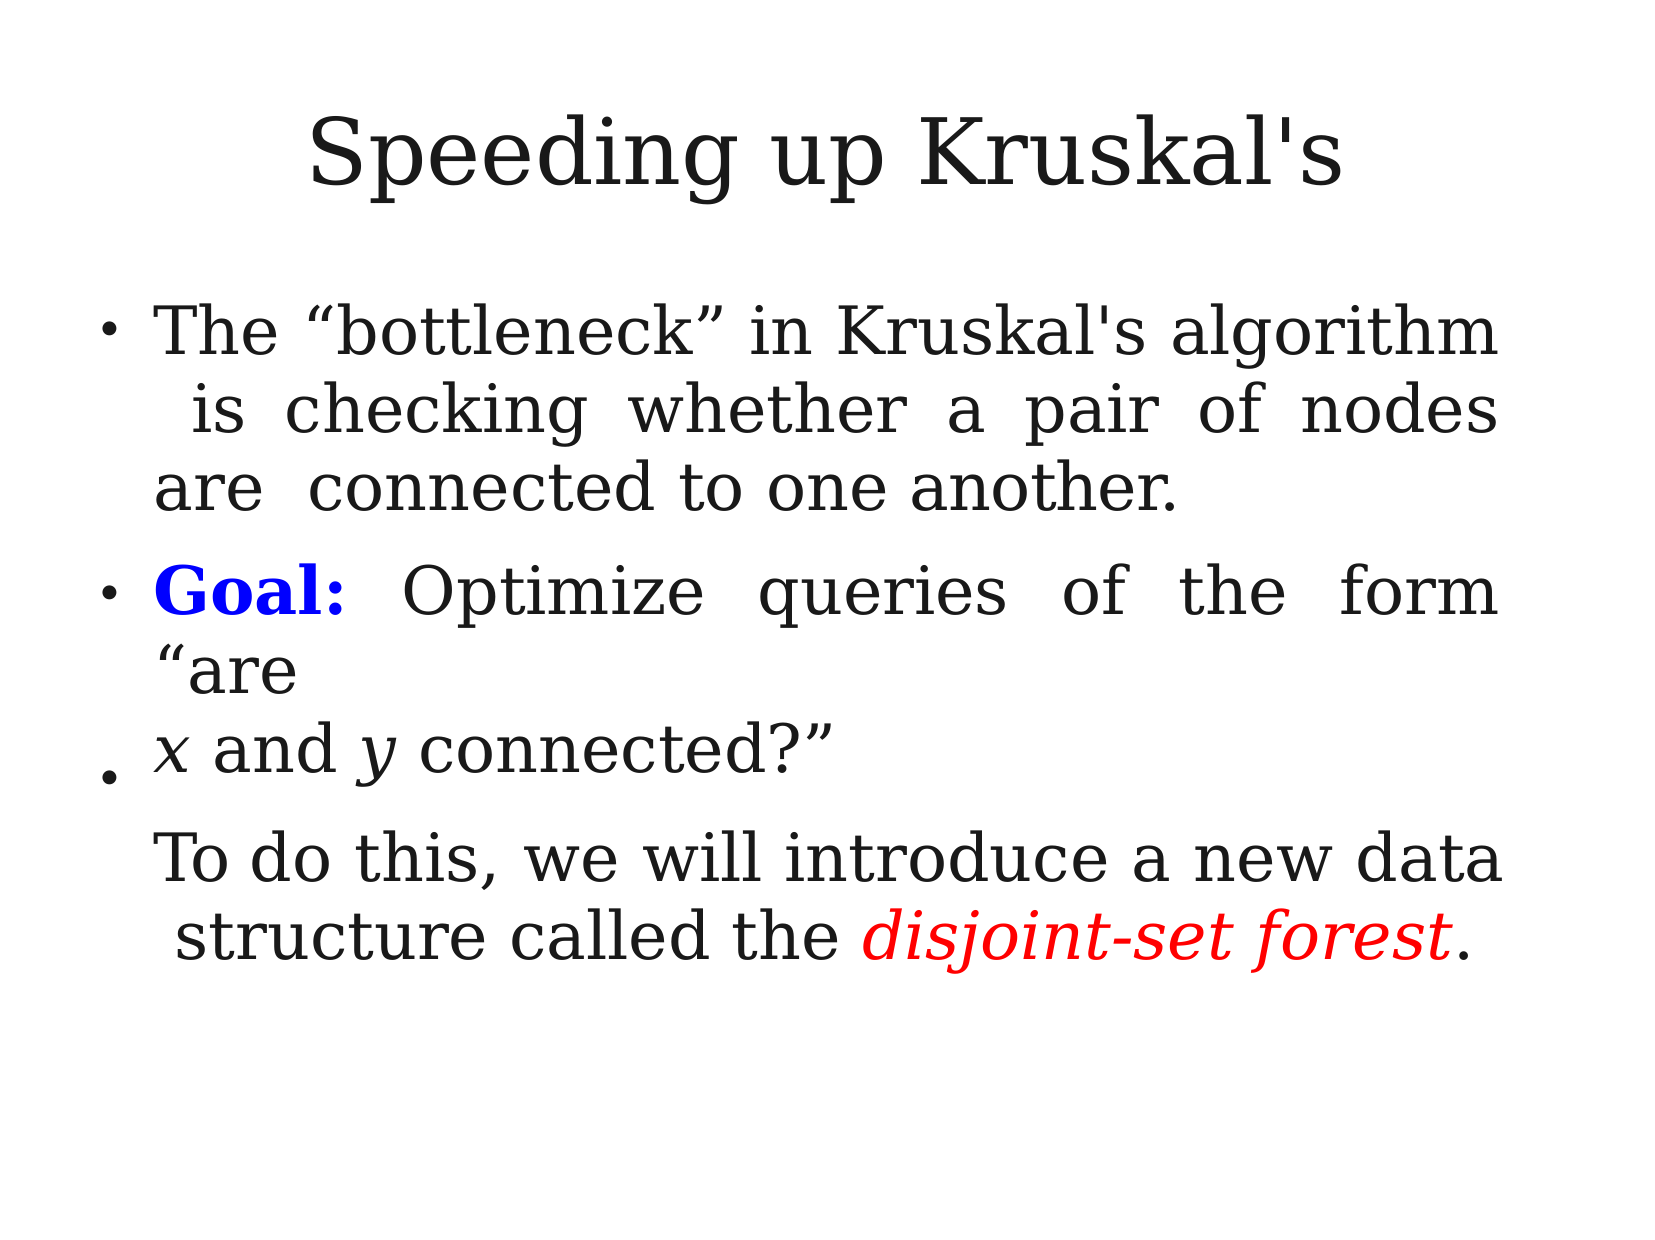

# Speeding up Kruskal's
The “bottleneck” in Kruskal's algorithm  is checking whether a pair of nodes are  connected to one another.
Goal: Optimize queries of the form “are
x and y connected?”
To do this, we will introduce a new data  structure called the disjoint-set forest.
●
●
●